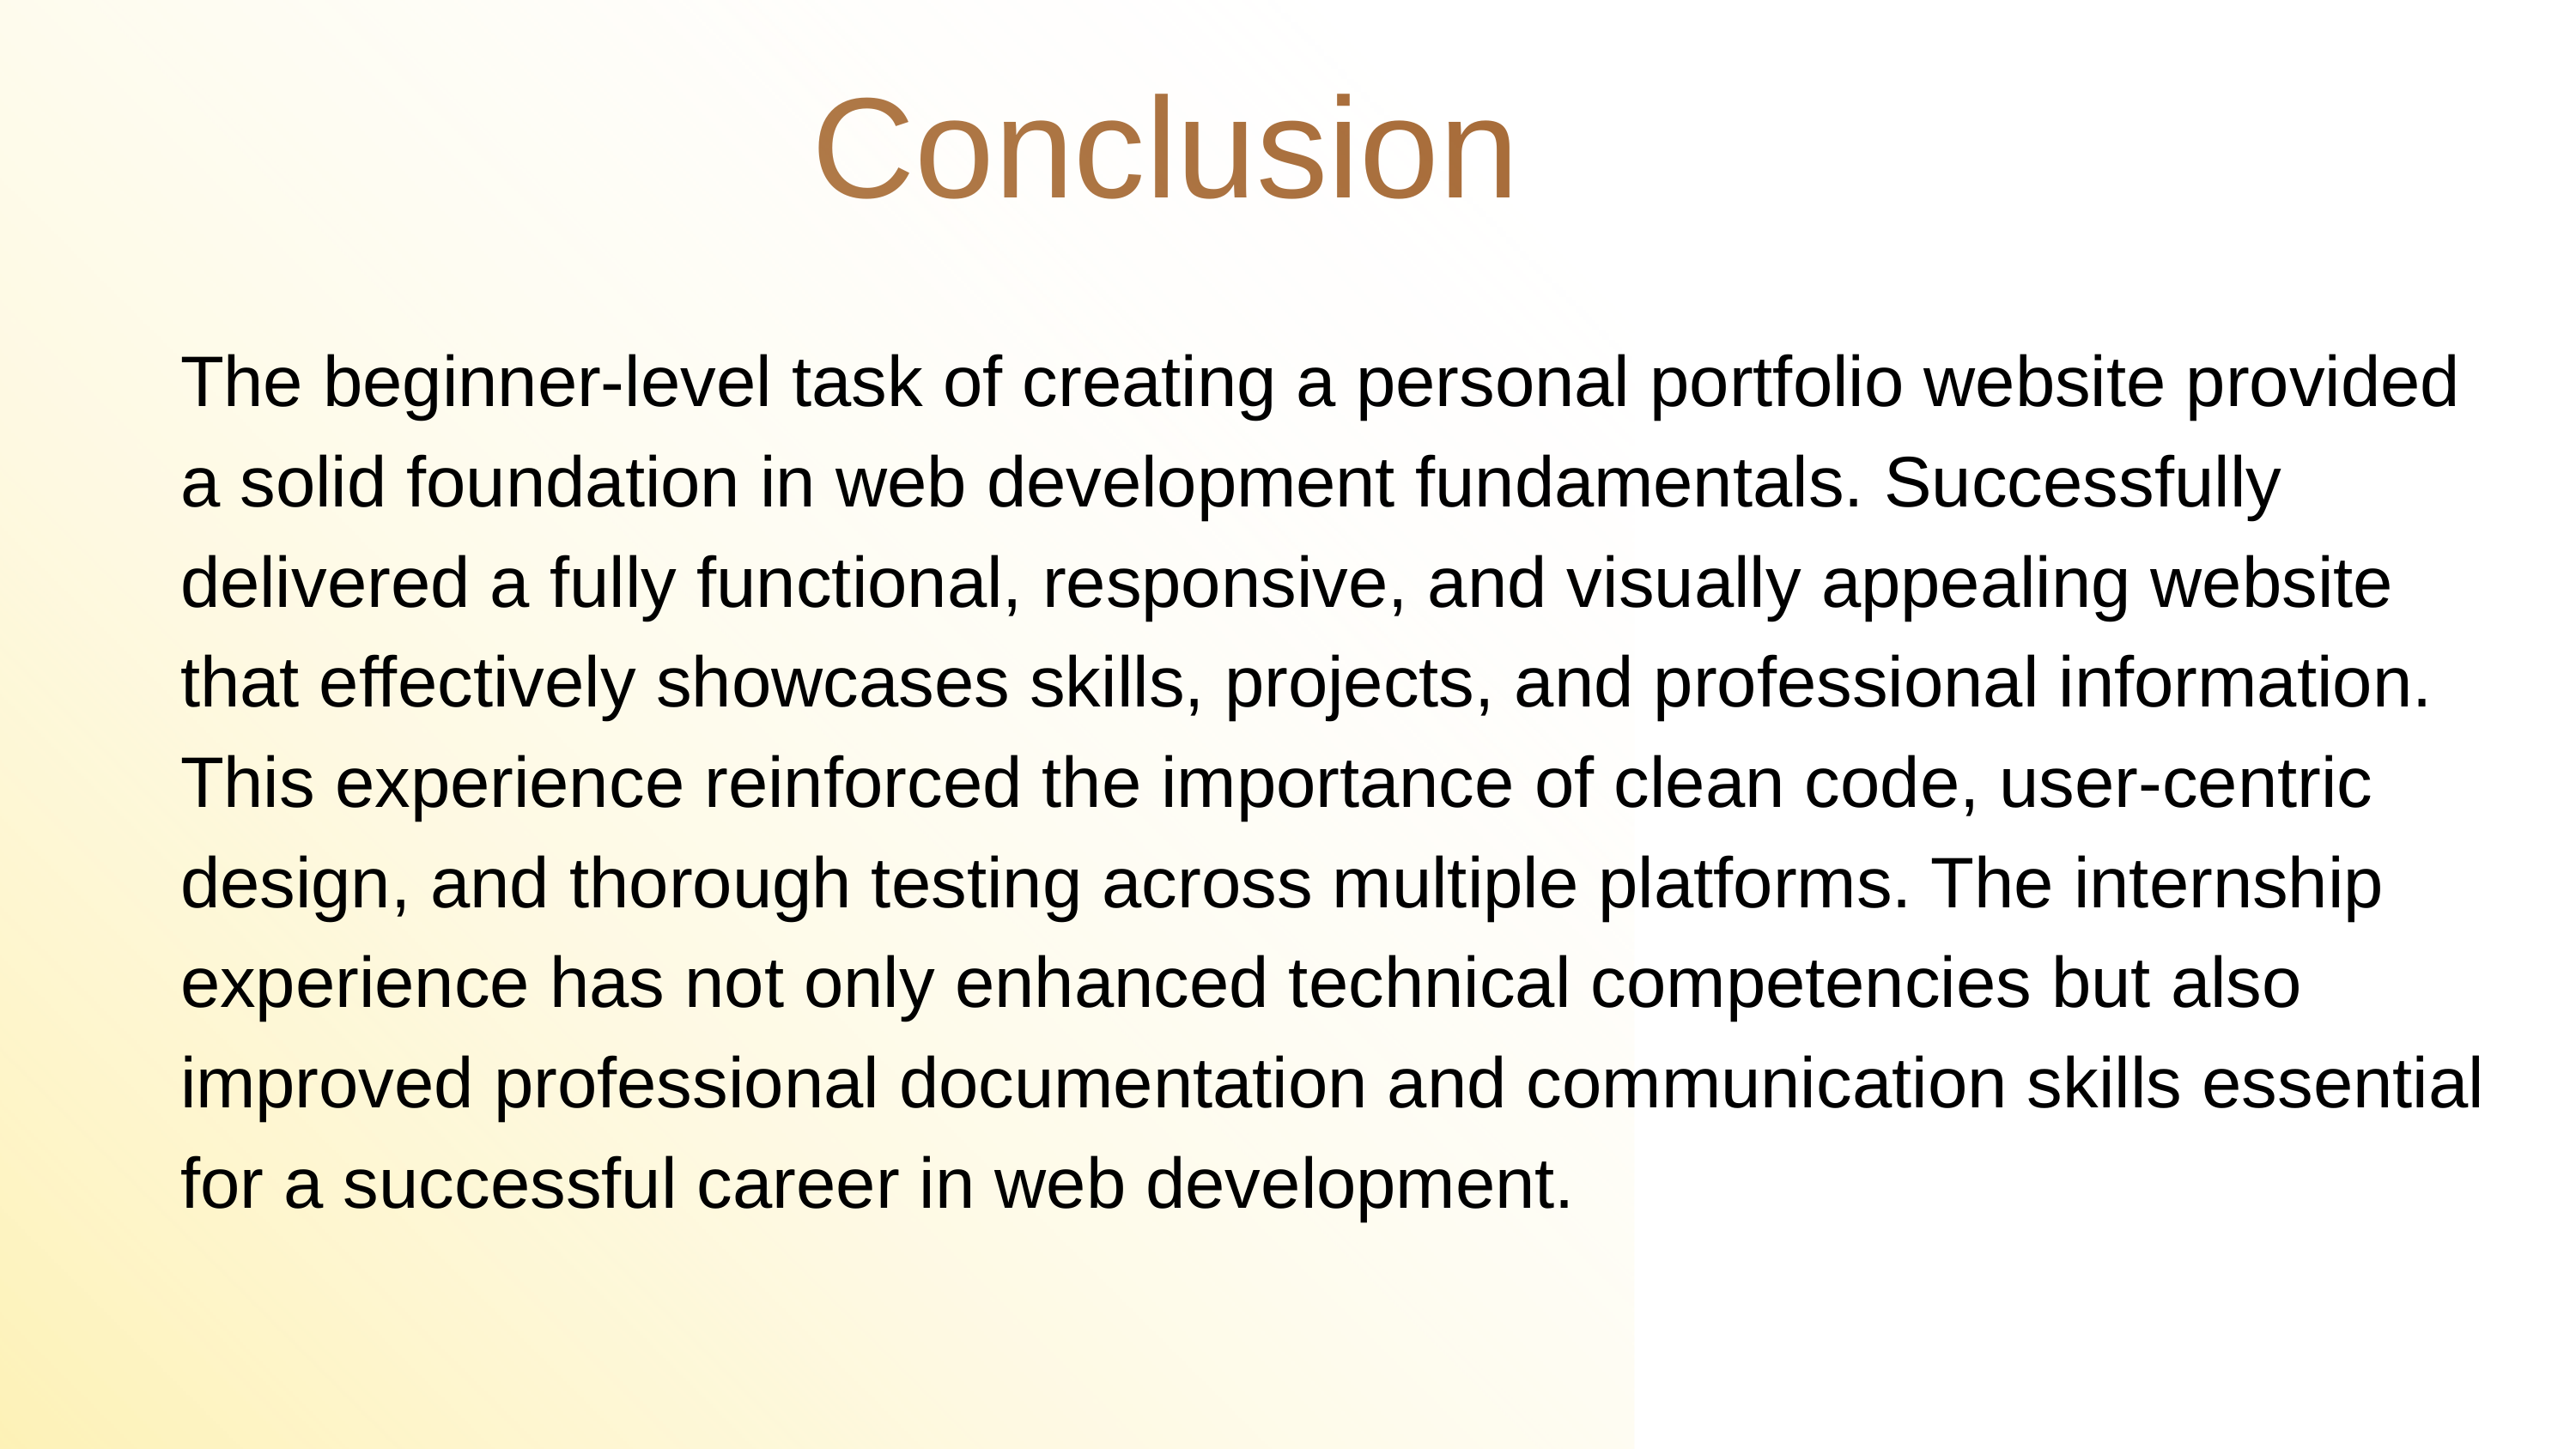

Conclusion
The beginner-level task of creating a personal portfolio website provided a solid foundation in web development fundamentals. Successfully delivered a fully functional, responsive, and visually appealing website that effectively showcases skills, projects, and professional information. This experience reinforced the importance of clean code, user-centric design, and thorough testing across multiple platforms. The internship experience has not only enhanced technical competencies but also improved professional documentation and communication skills essential for a successful career in web development.